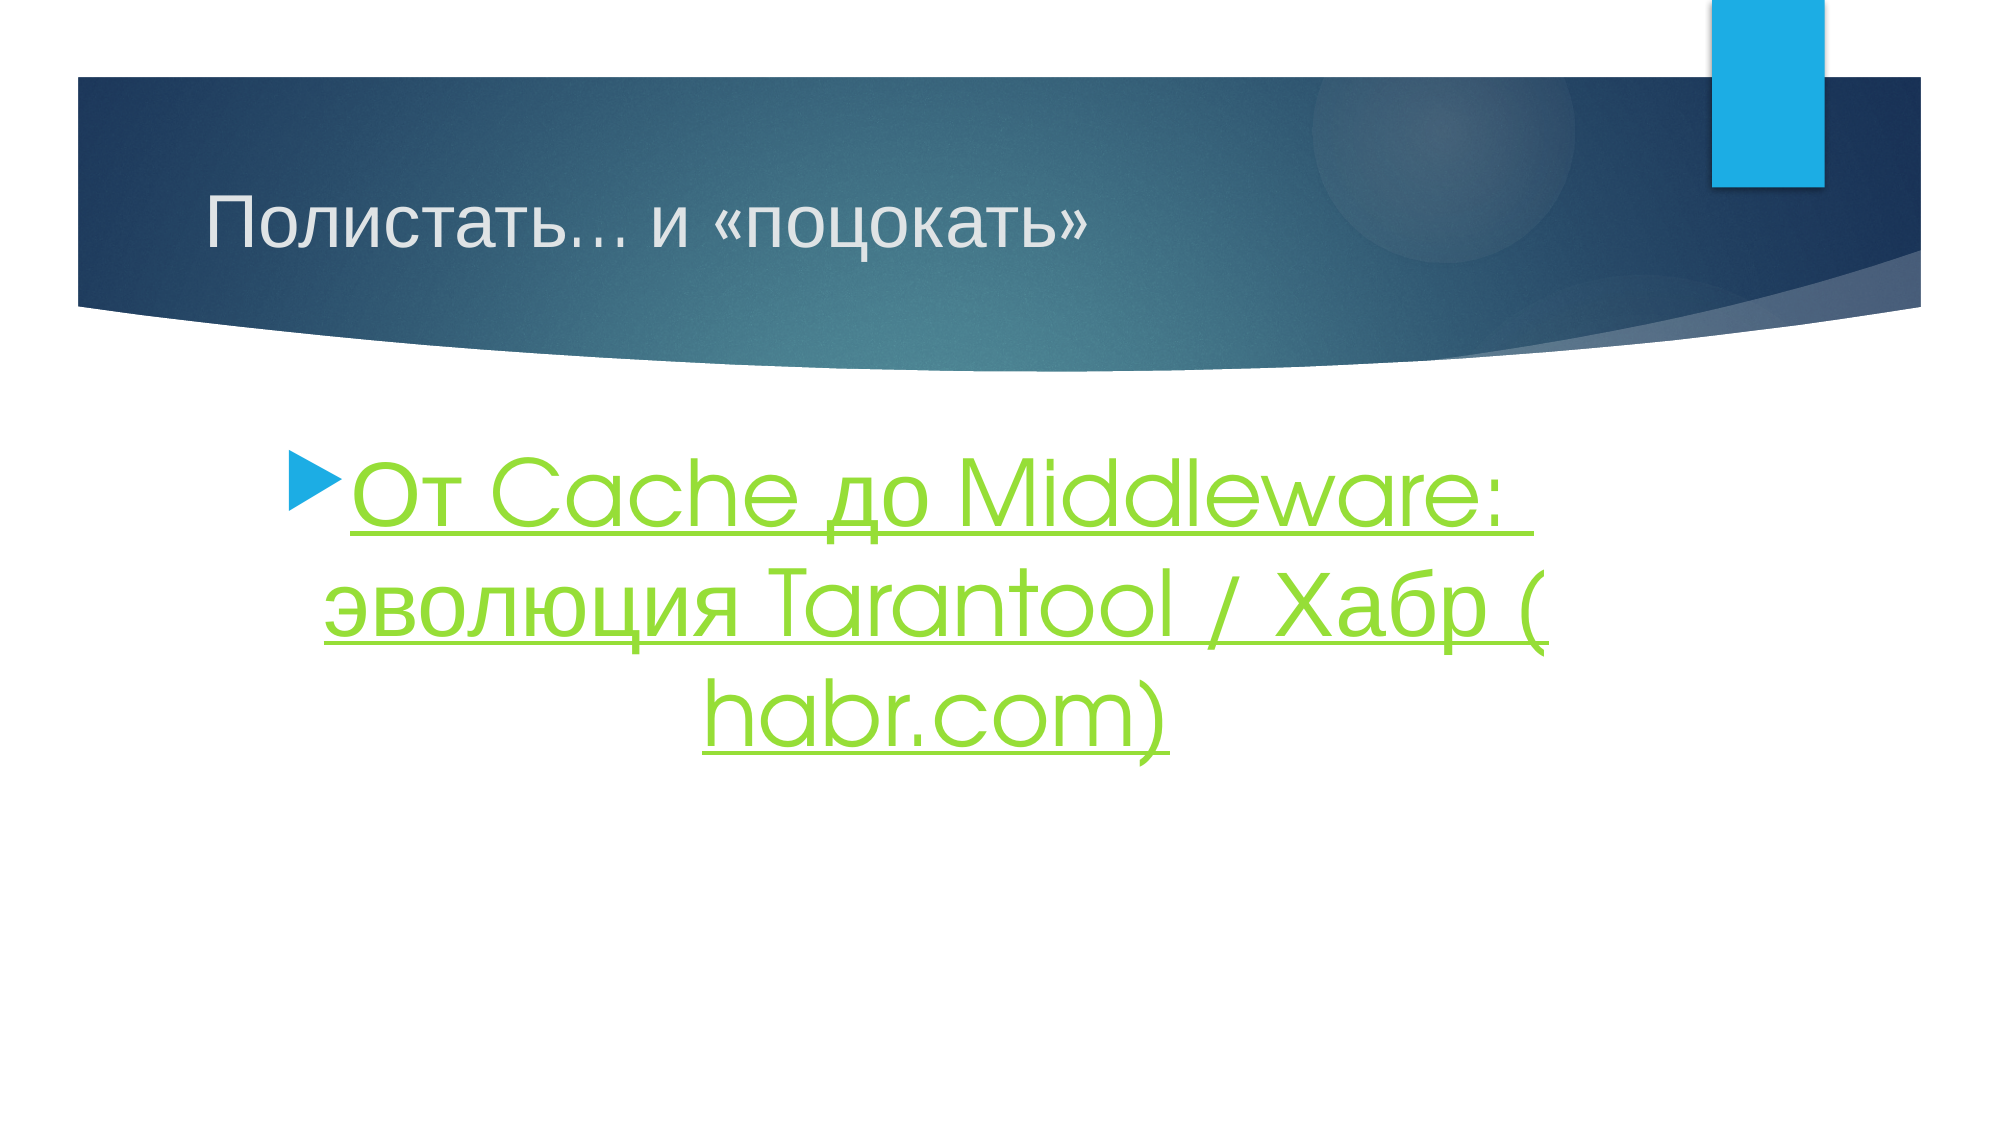

# Полистать… и «поцокать»
От Cache до Middleware: эволюция Tarantool / Хабр (habr.com)